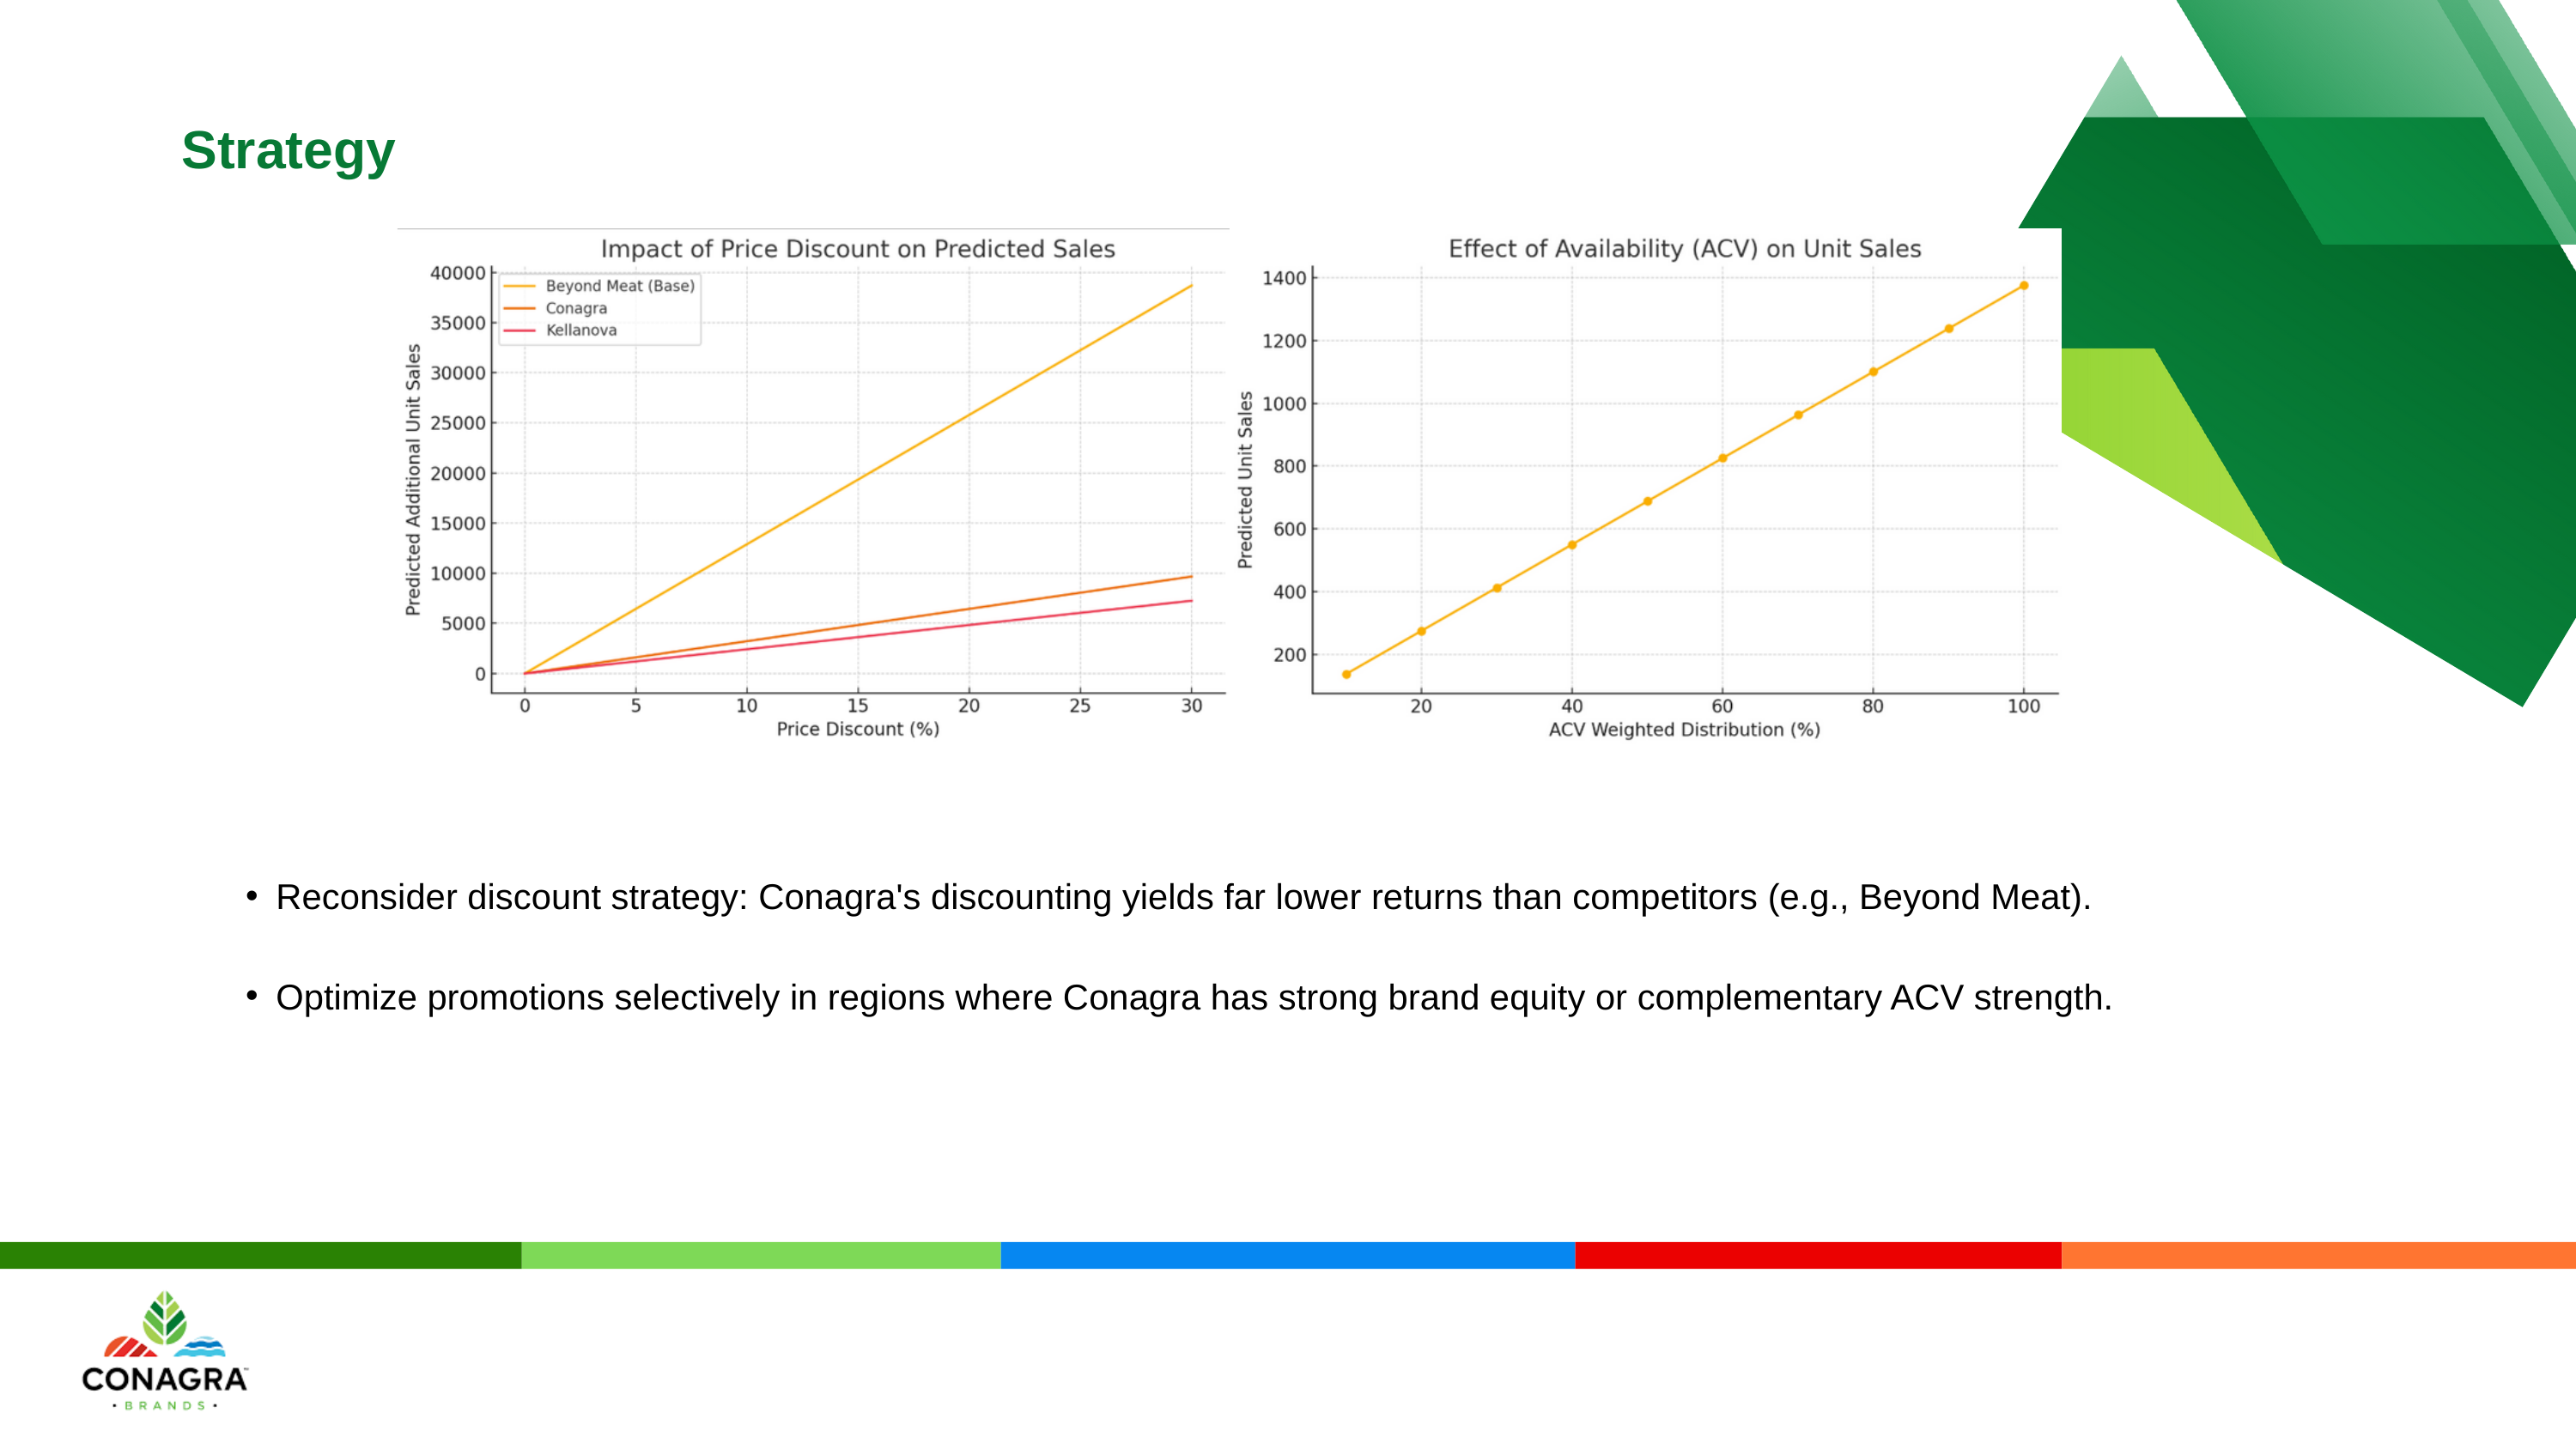

Strategy

Reconsider discount strategy: Conagra's discounting yields far lower returns than competitors (e.g., Beyond Meat).

Optimize promotions selectively in regions where Conagra has strong brand equity or complementary ACV strength.